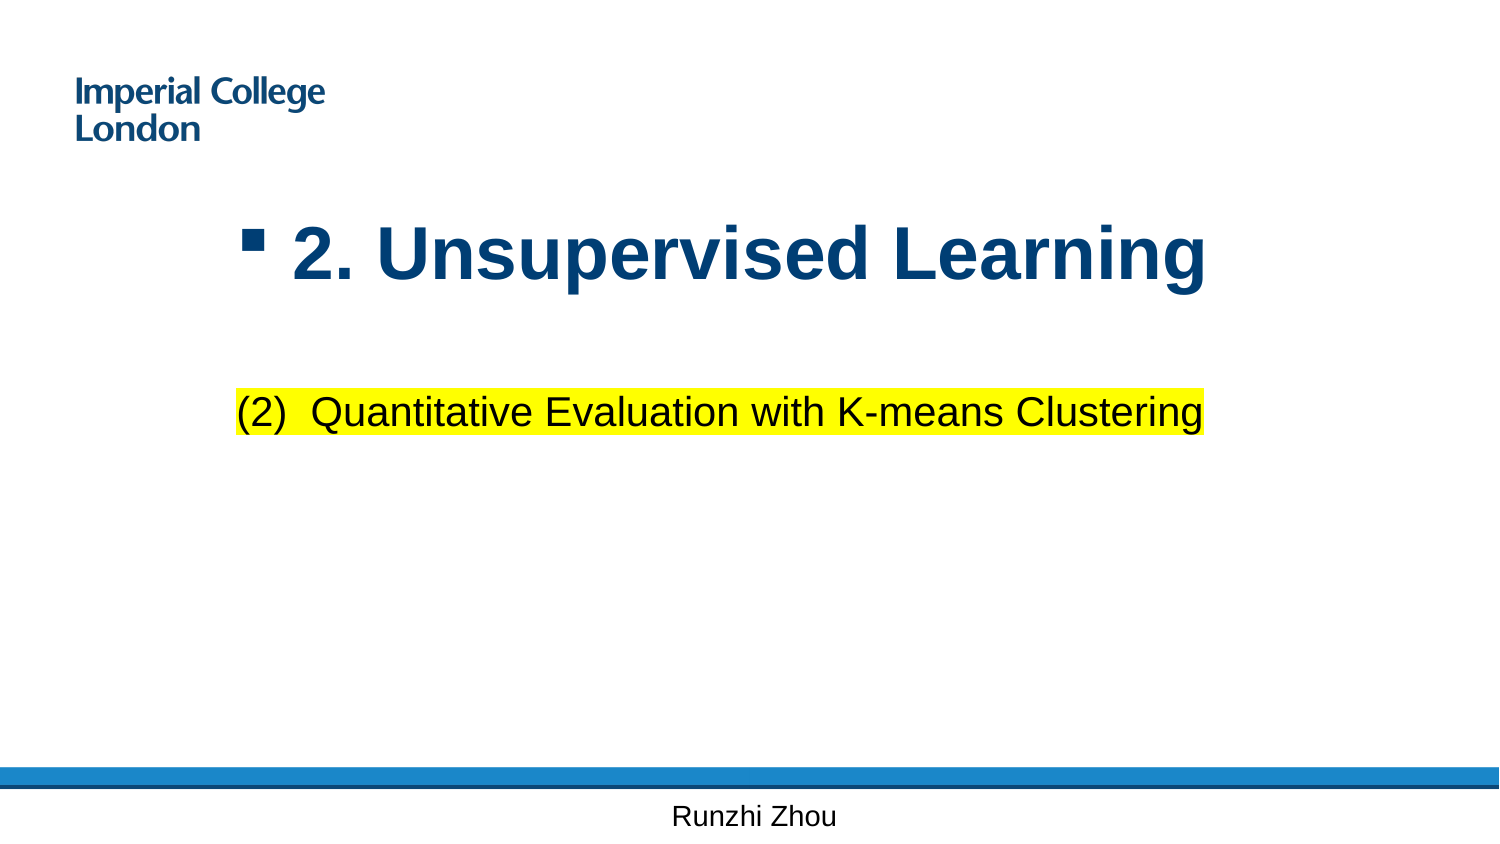

2. Unsupervised Learning

(2)  Quantitative Evaluation with K-means Clustering

Runzhi Zhou